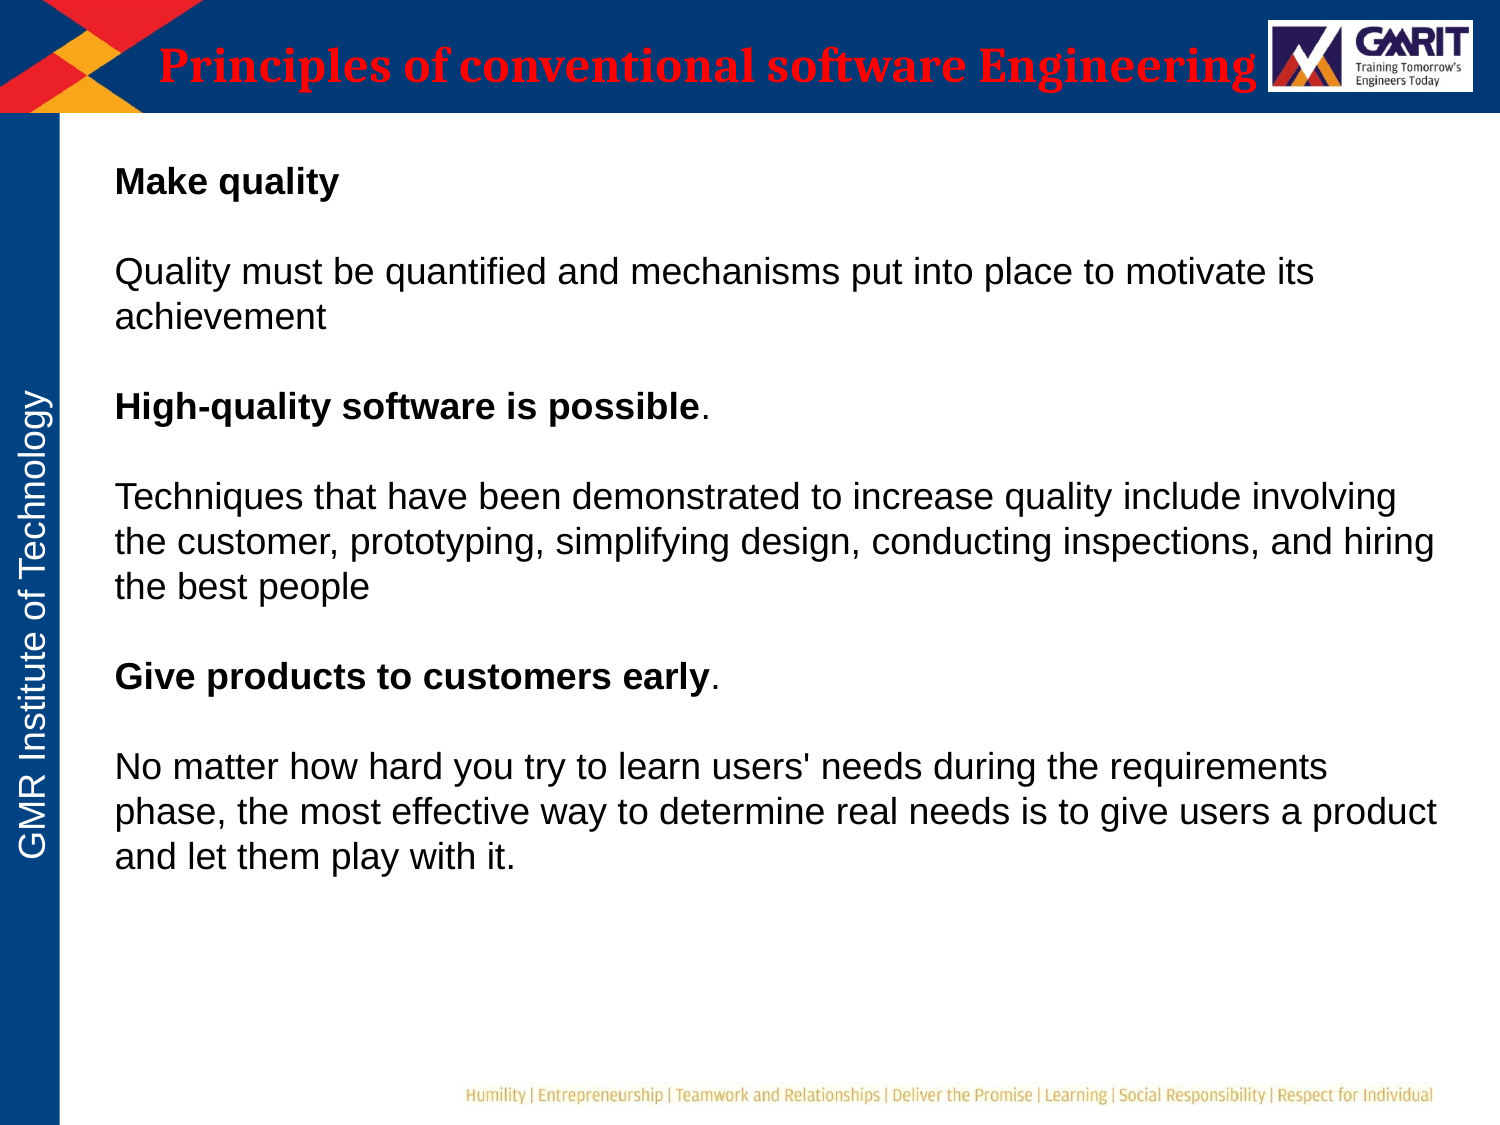

# Principles of conventional software Engineering

Make quality

Quality must be quantified and mechanisms put into place to motivate its achievement
High-quality software is possible.

Techniques that have been demonstrated to increase quality include involving the customer, prototyping, simplifying design, conducting inspections, and hiring the best people
Give products to customers early.

No matter how hard you try to learn users' needs during the requirements phase, the most effective way to determine real needs is to give users a product and let them play with it.